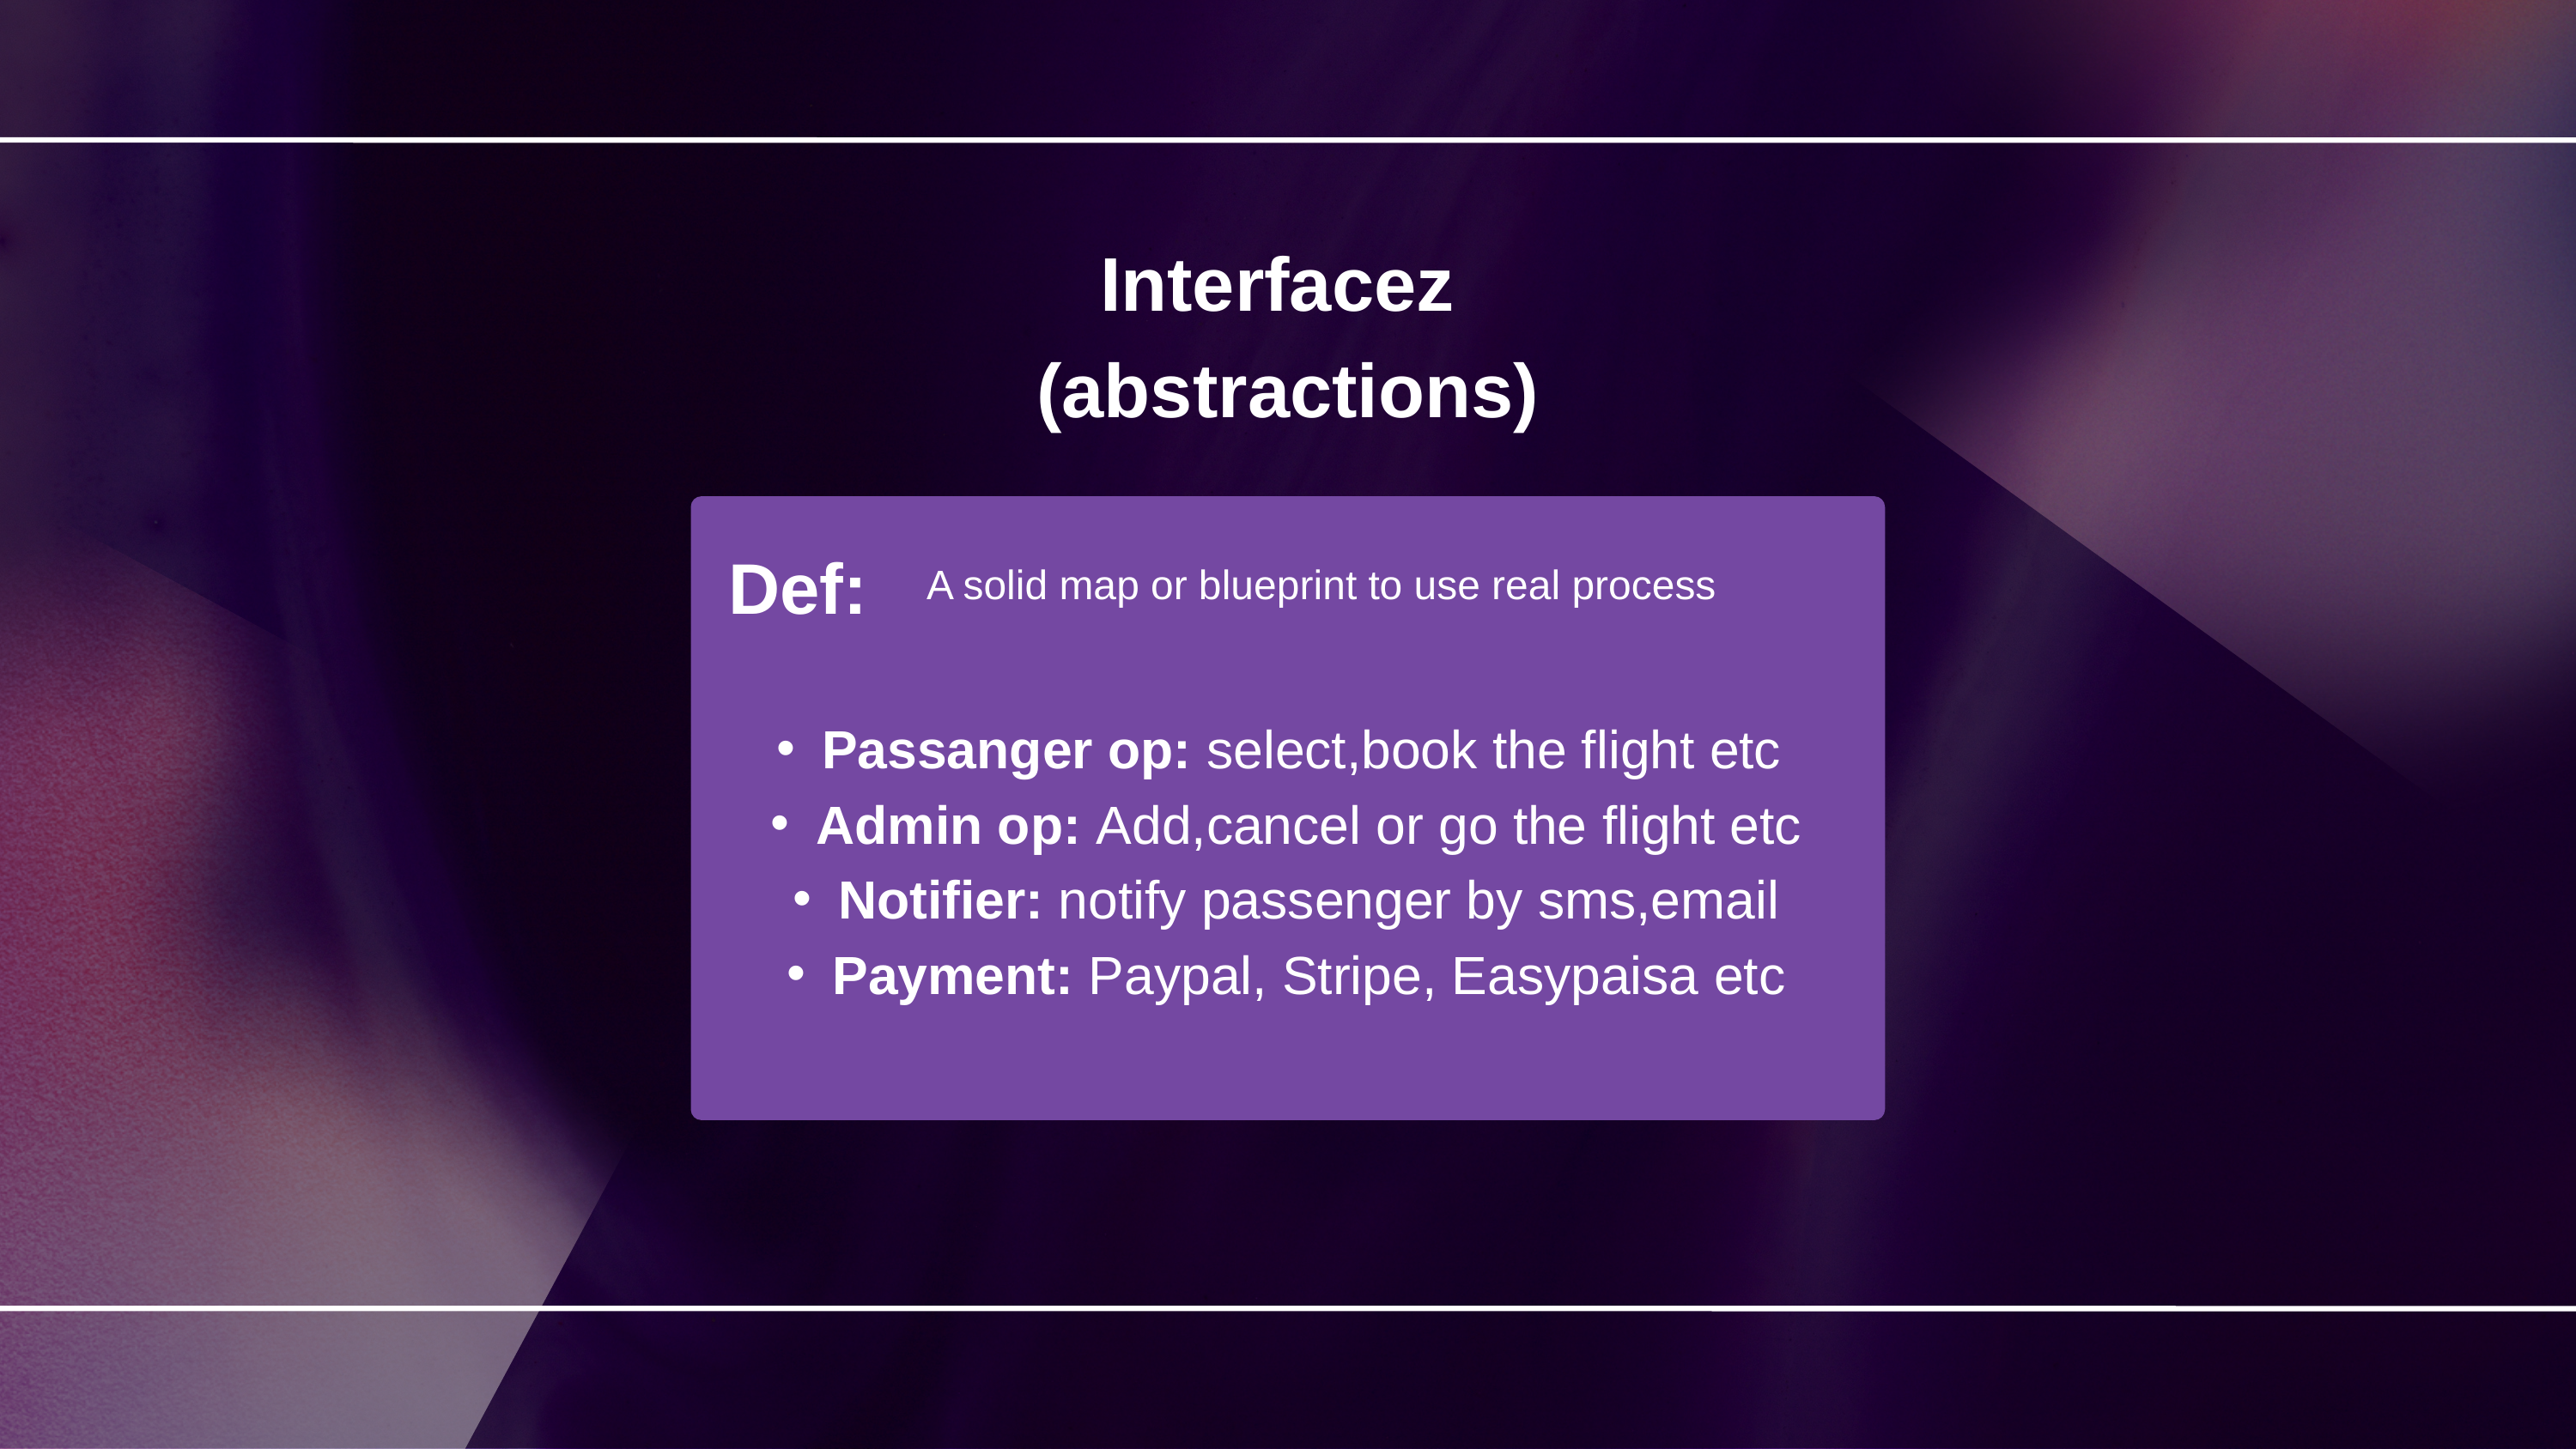

Interfacez
(abstractions)

Def:
    A solid map or blueprint to use real process

Passanger op: select,book the flight etc
Admin op: Add,cancel or go the flight etc
Notifier: notify passenger by sms,email
Payment: Paypal, Stripe, Easypaisa etc